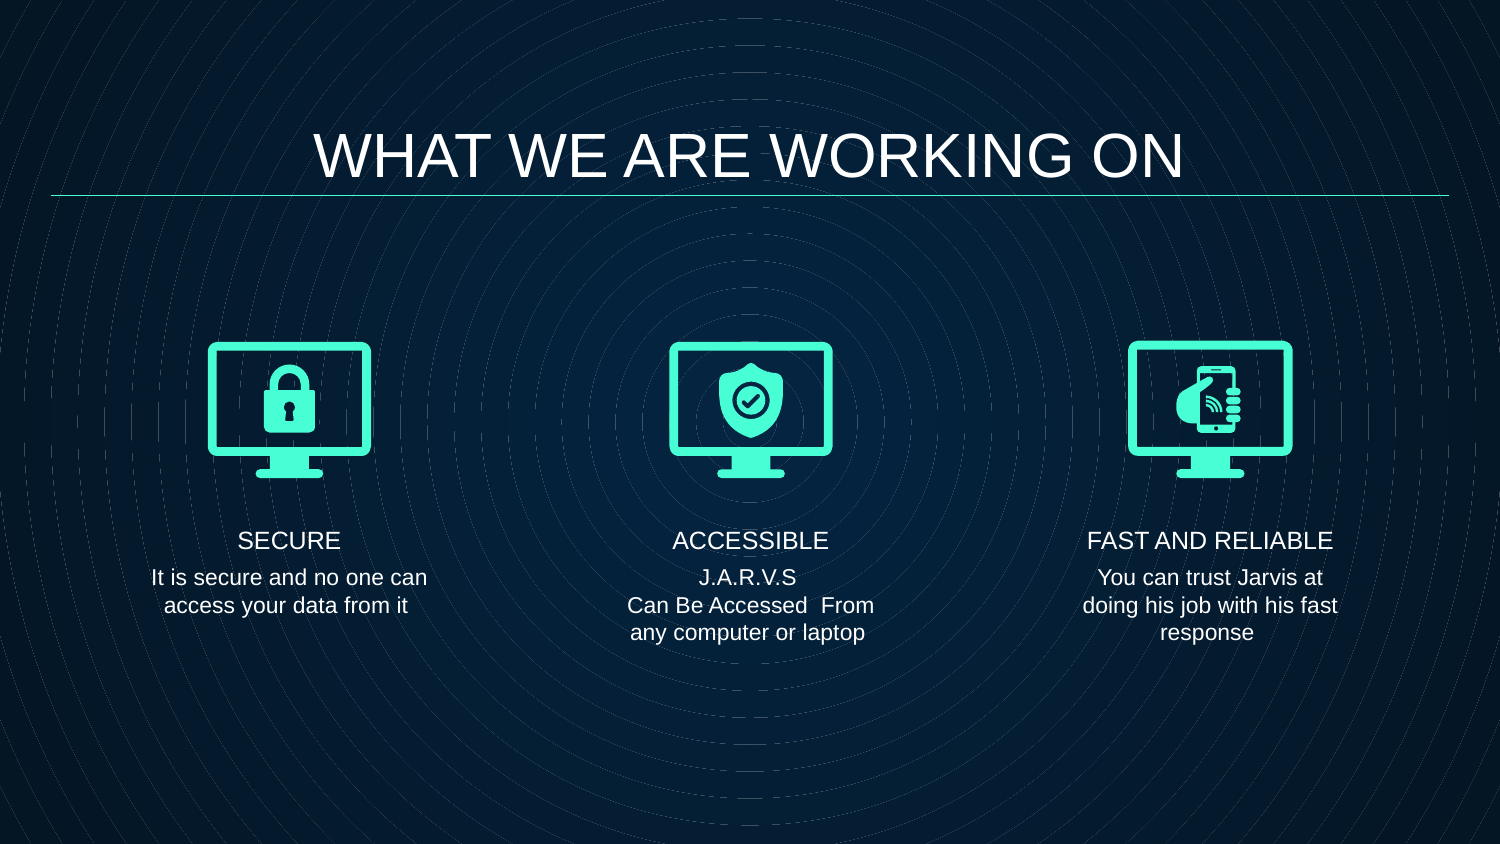

WHAT WE ARE WORKING ON

# SECURE
ACCESSIBLE
FAST AND RELIABLE
It is secure and no one can access your data from it
J.A.R.V.S
Can Be Accessed  From any computer or laptop
You can trust Jarvis at doing his job with his fast response